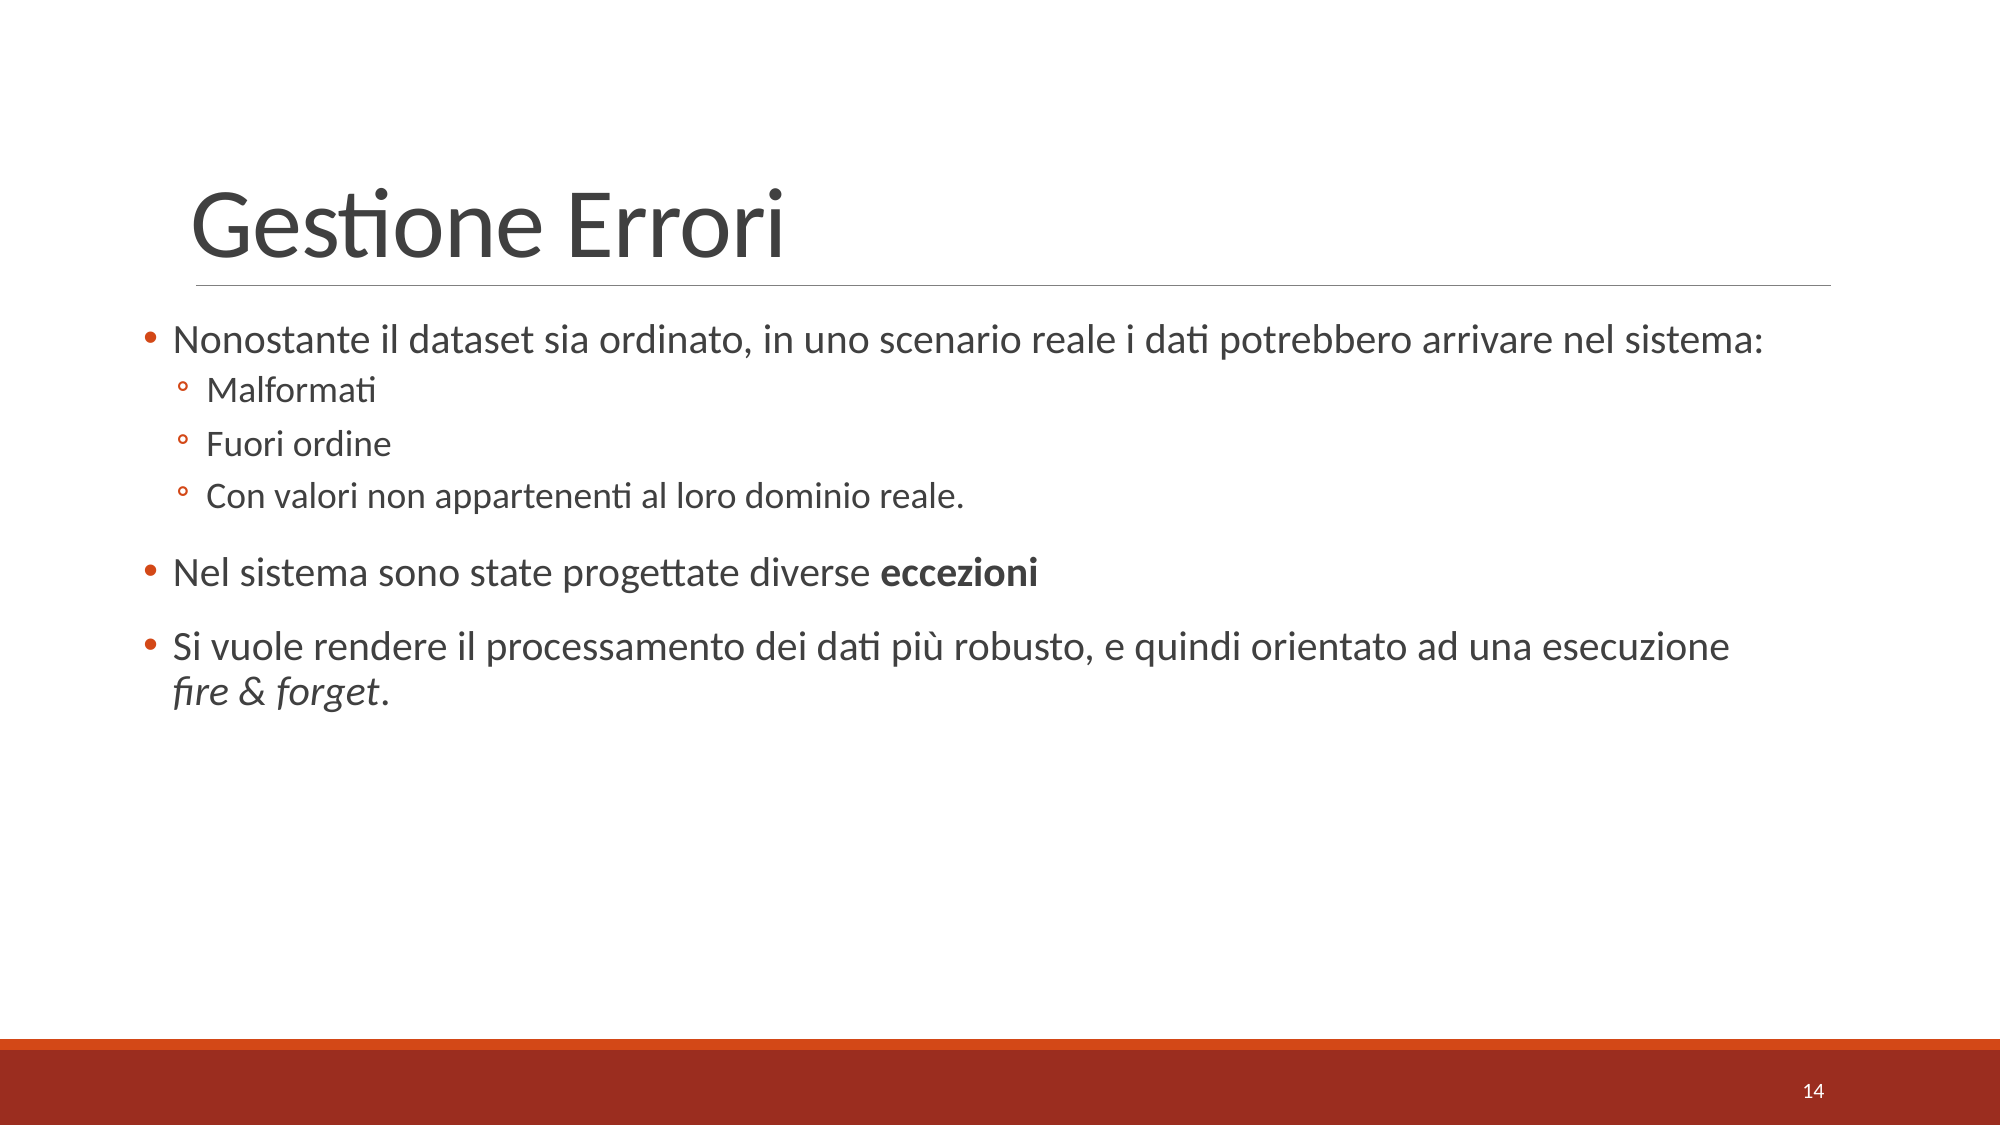

# Gestione Errori
Nonostante il dataset sia ordinato, in uno scenario reale i dati potrebbero arrivare nel sistema:
Malformati
Fuori ordine
Con valori non appartenenti al loro dominio reale.
Nel sistema sono state progettate diverse eccezioni
Si vuole rendere il processamento dei dati più robusto, e quindi orientato ad una esecuzione fire & forget.
14